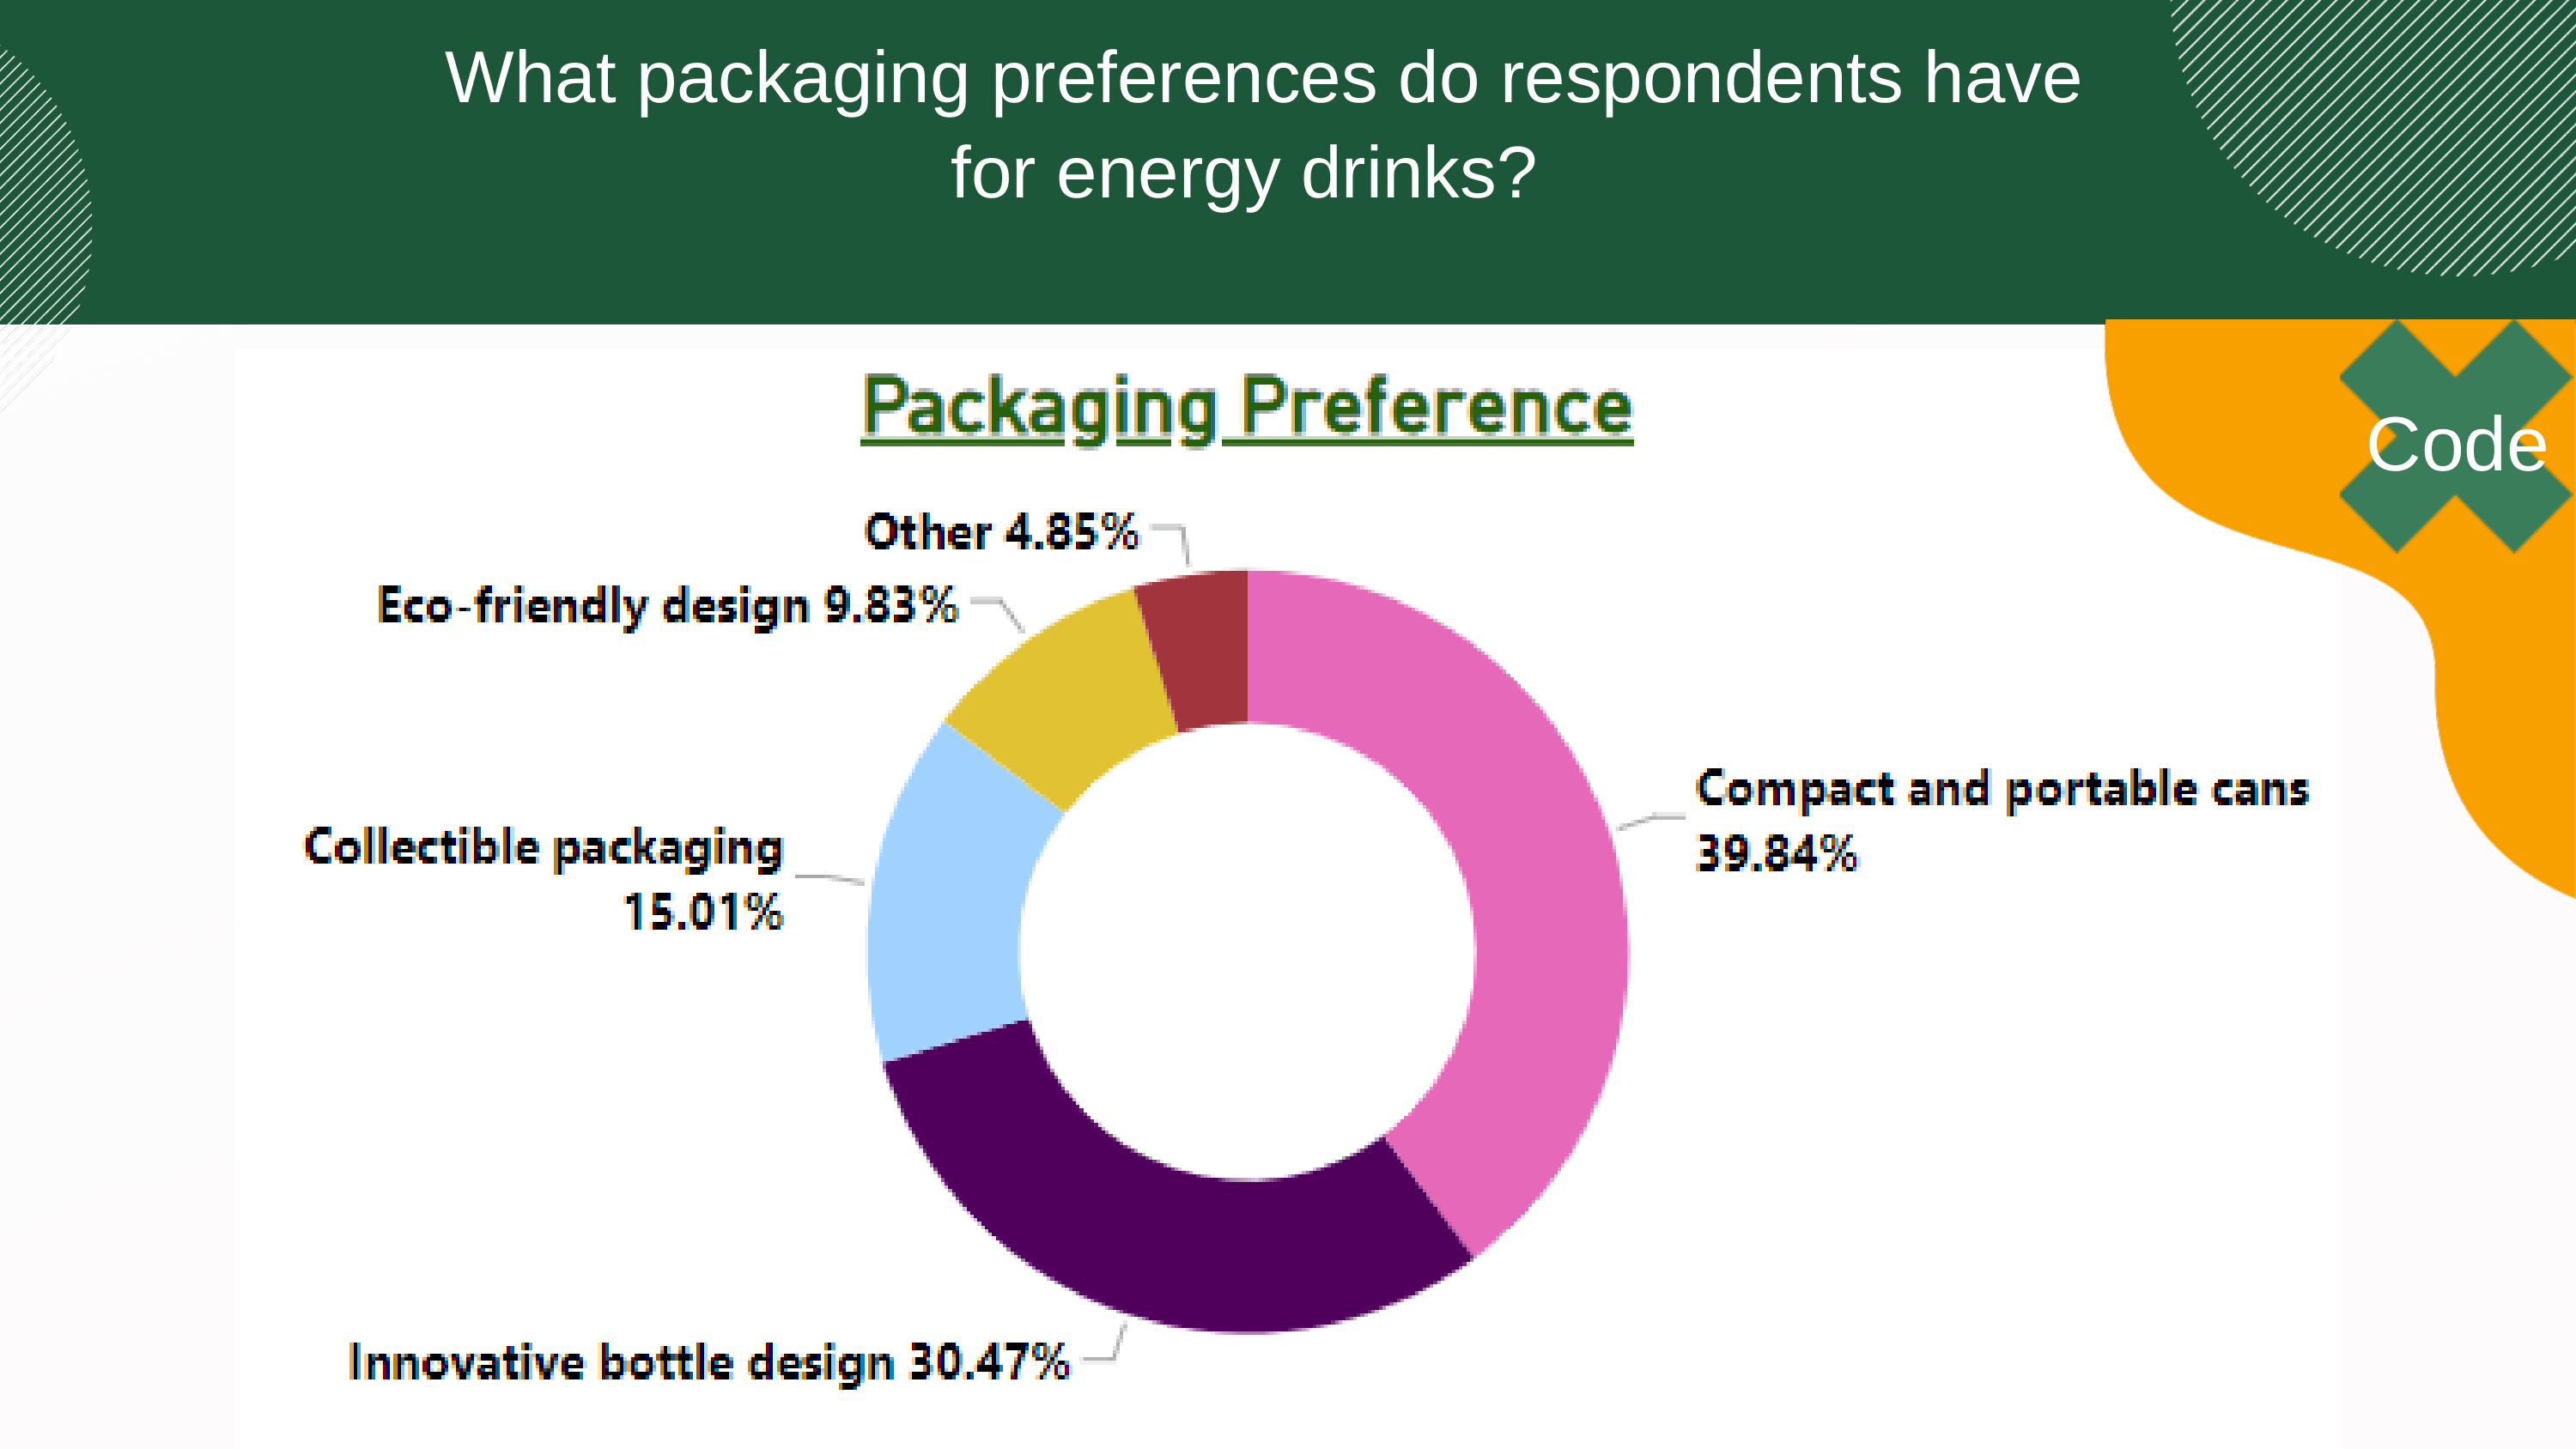

What packaging preferences do respondents have
 for energy drinks?

Code